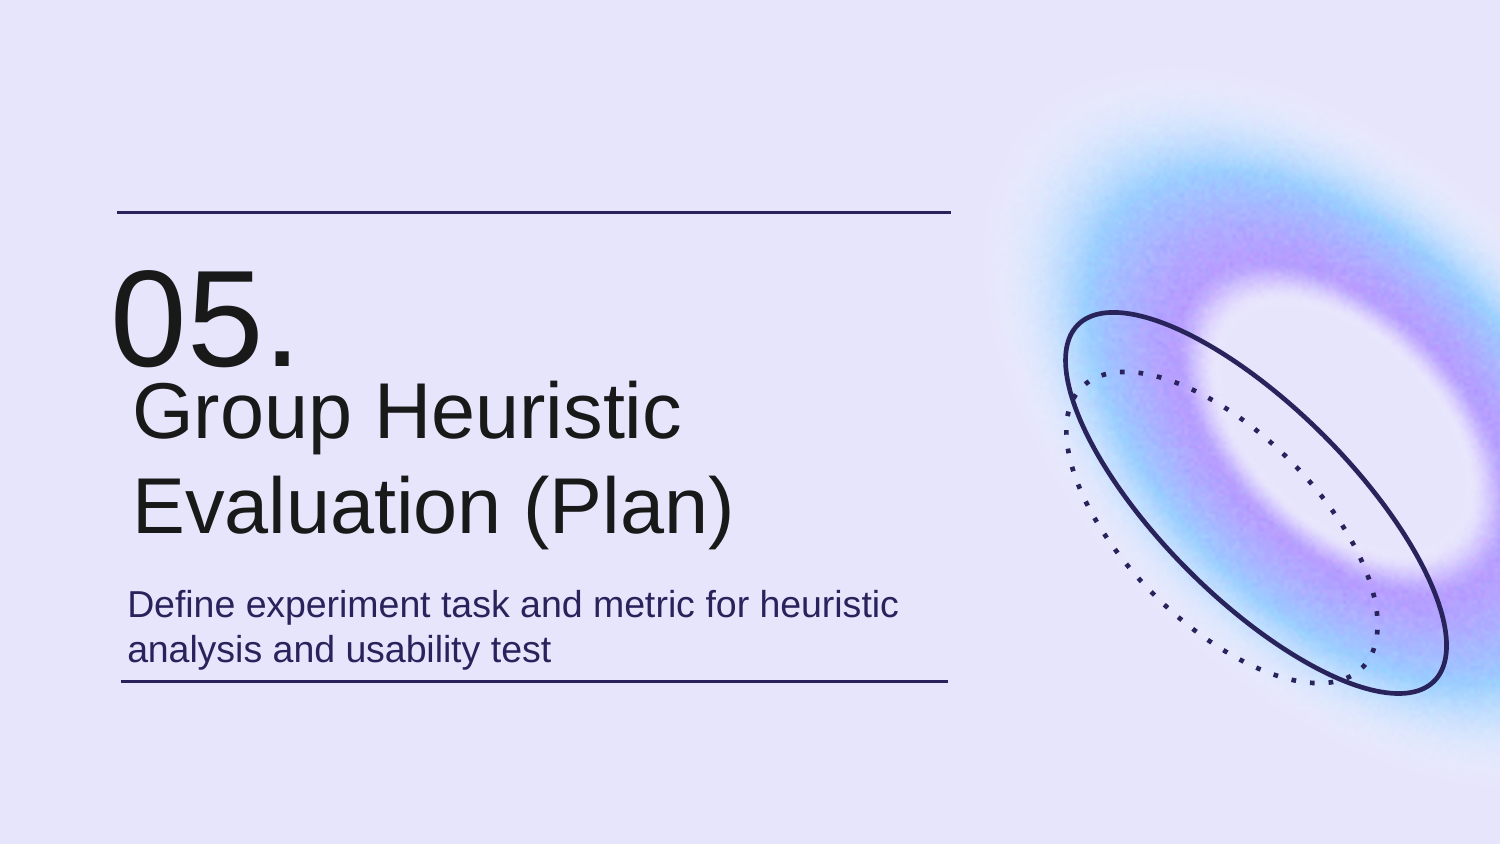

05.
# Group Heuristic Evaluation (Plan)
Define experiment task and metric for heuristic analysis and usability test